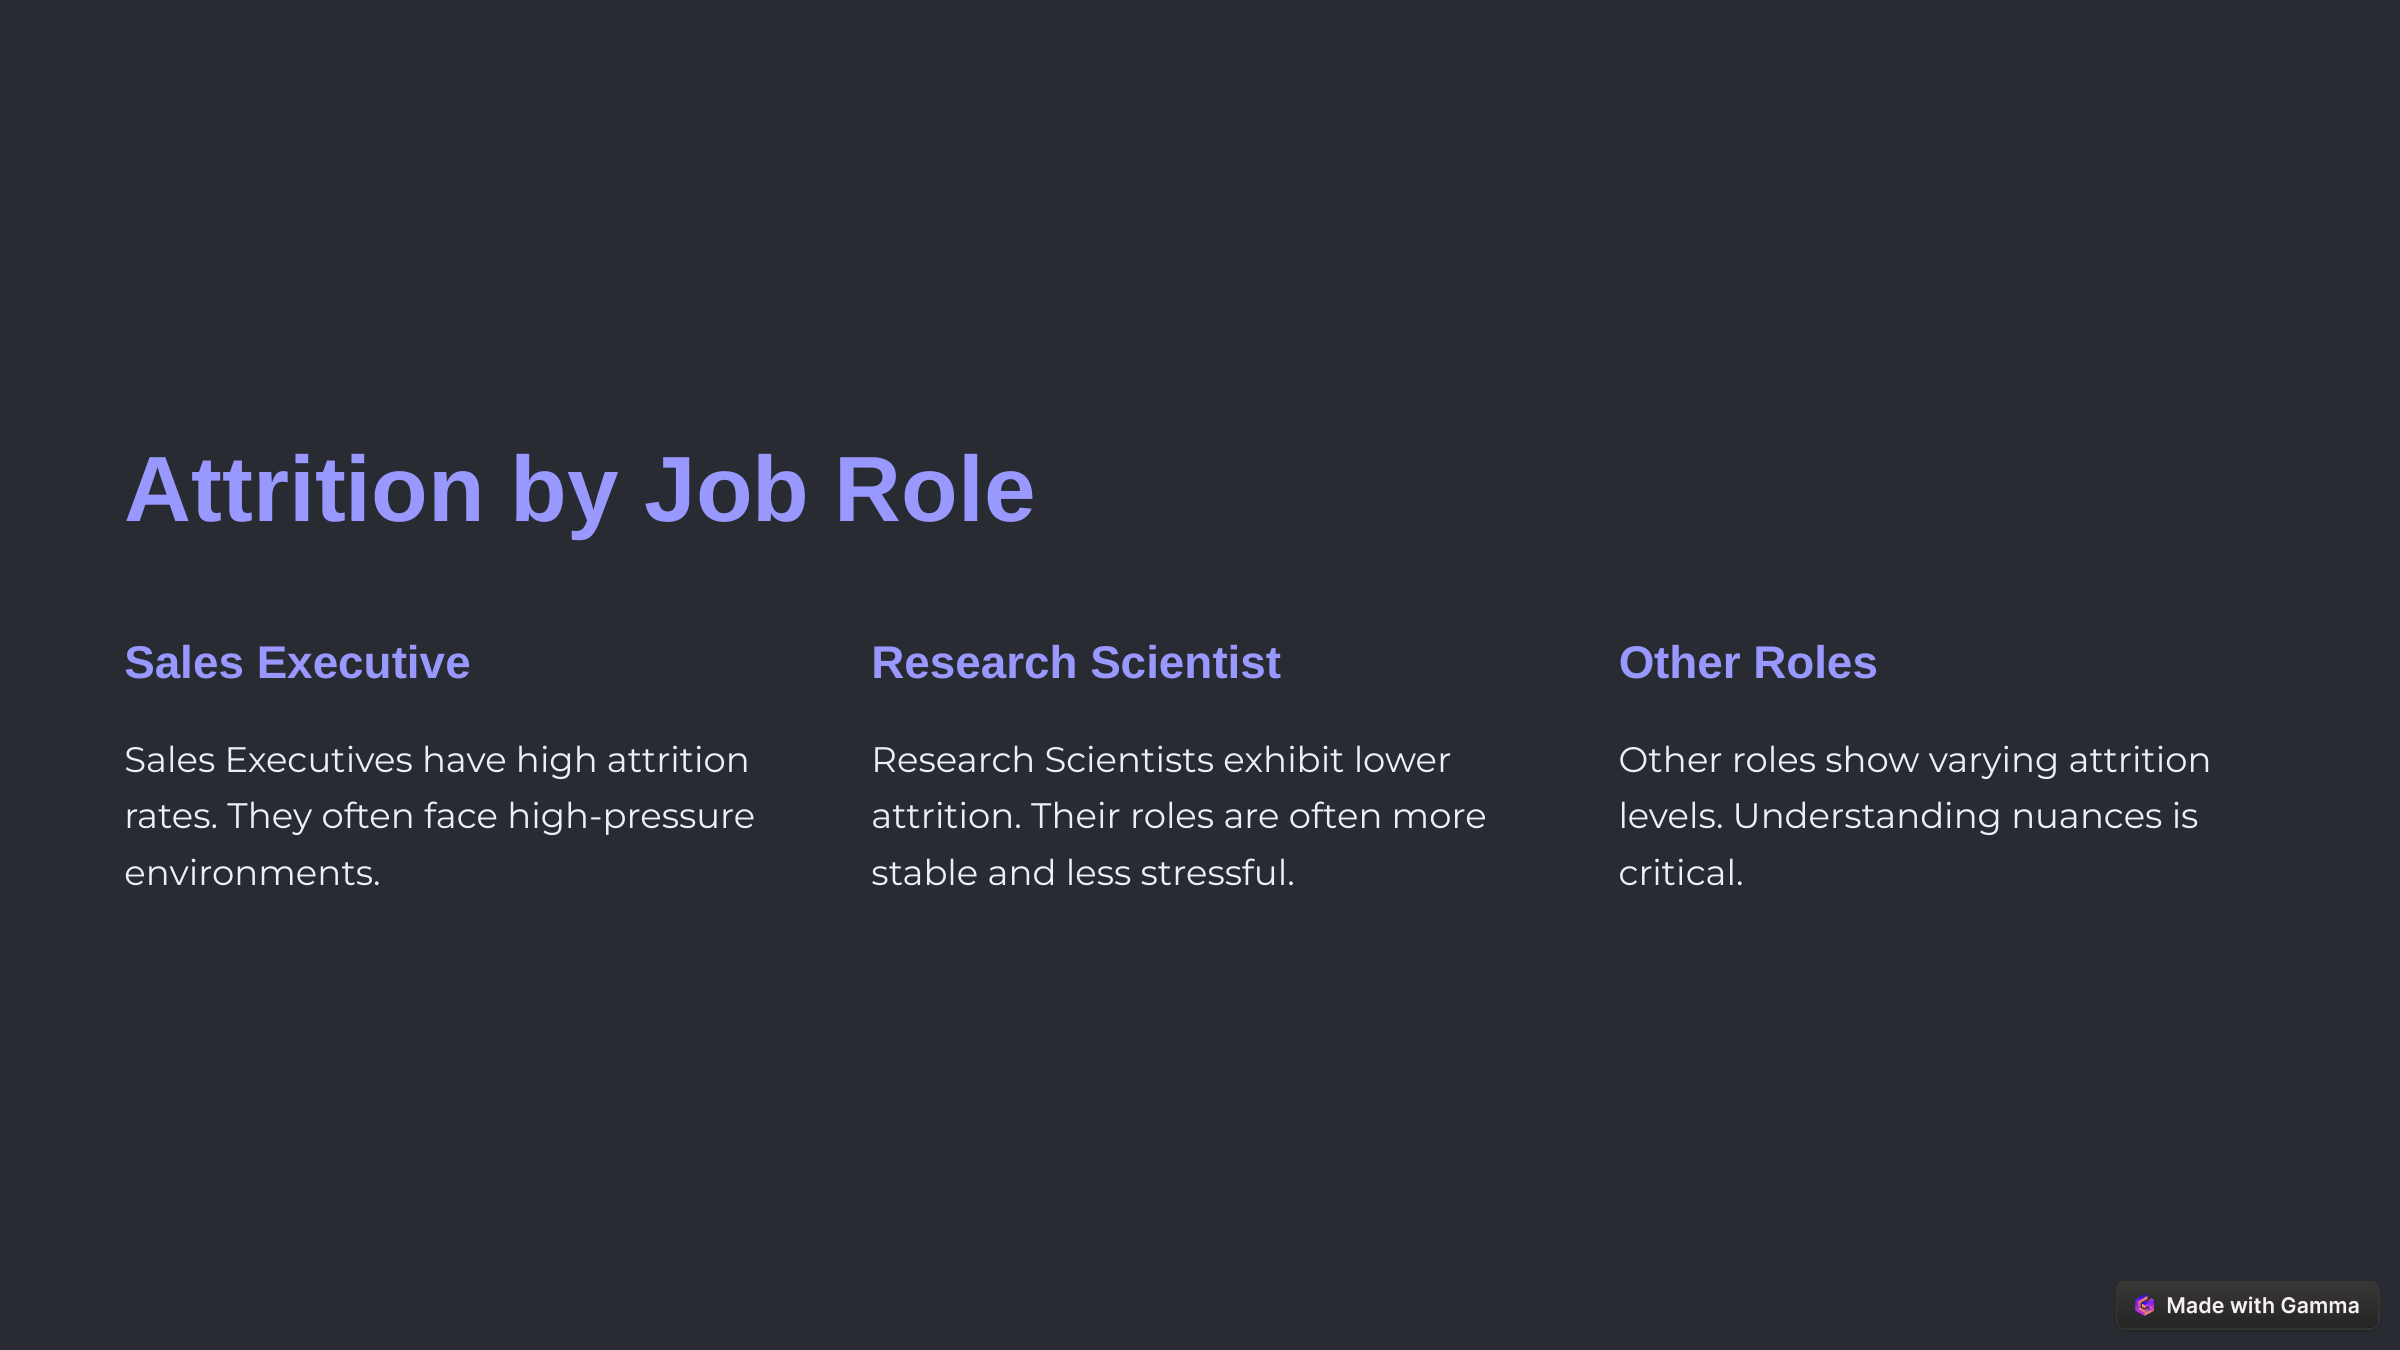

Attrition by Job Role
Sales Executive
Research Scientist
Other Roles
Sales Executives have high attrition rates. They often face high-pressure environments.
Research Scientists exhibit lower attrition. Their roles are often more stable and less stressful.
Other roles show varying attrition levels. Understanding nuances is critical.